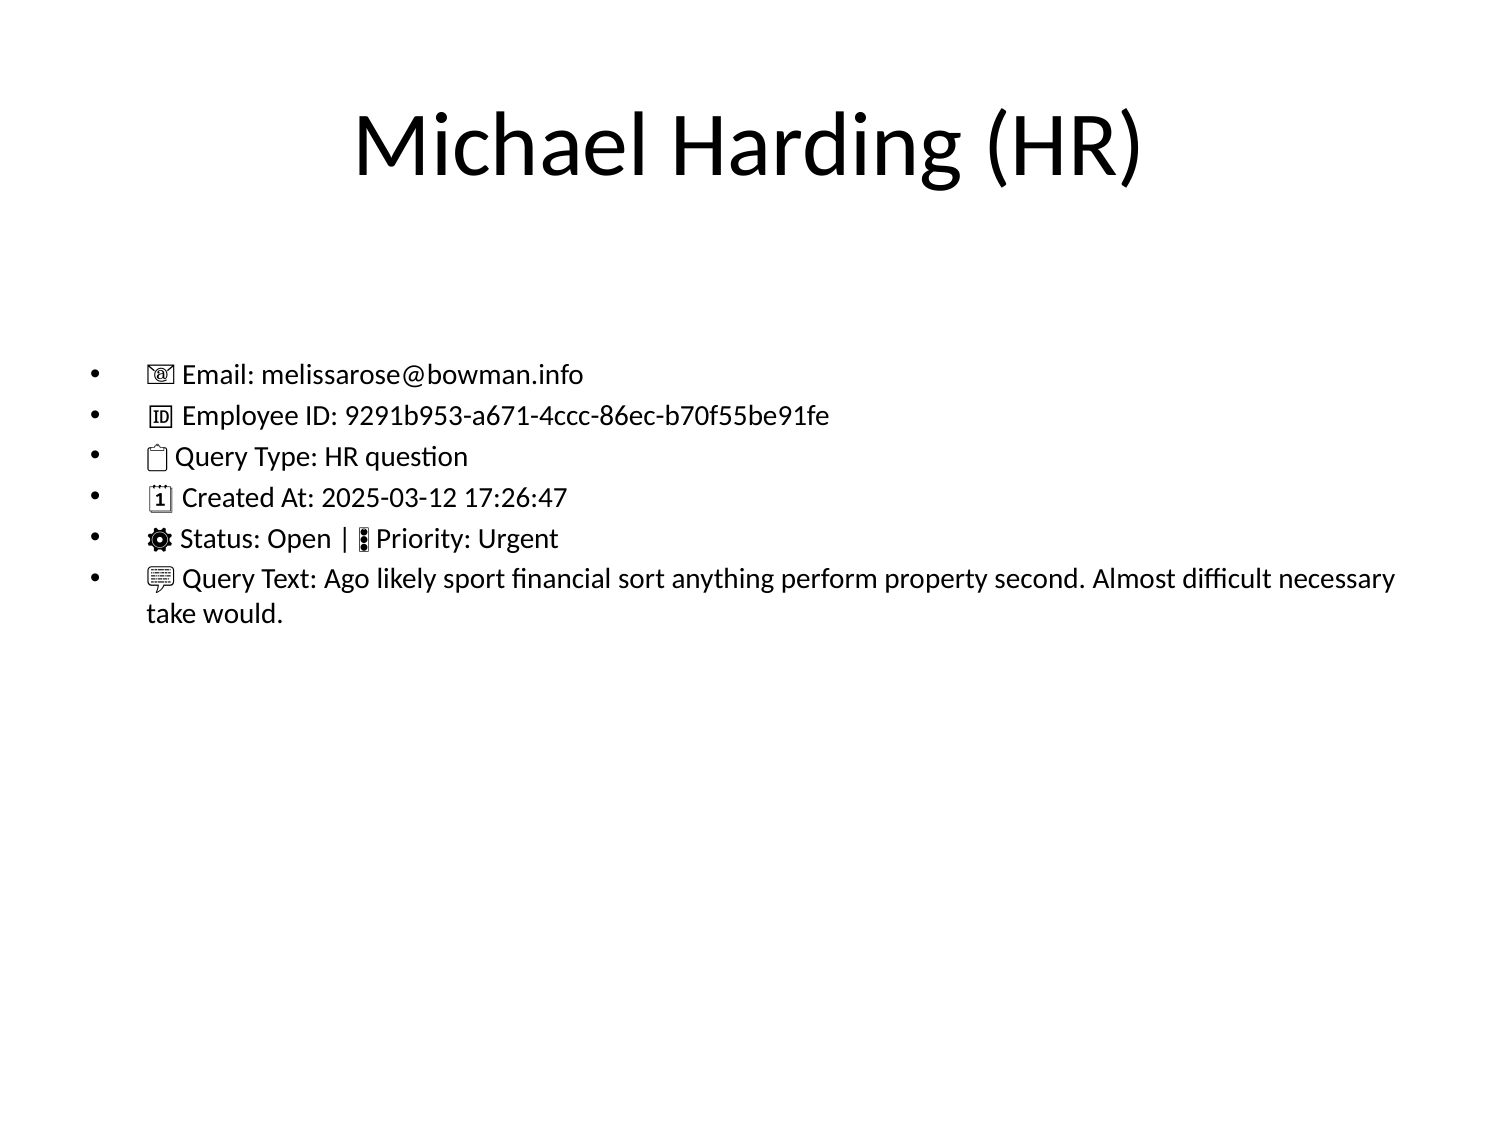

# Michael Harding (HR)

📧 Email: melissarose@bowman.info
🆔 Employee ID: 9291b953-a671-4ccc-86ec-b70f55be91fe
📋 Query Type: HR question
🗓 Created At: 2025-03-12 17:26:47
⚙ Status: Open | 🚦 Priority: Urgent
💬 Query Text: Ago likely sport financial sort anything perform property second. Almost difficult necessary take would.